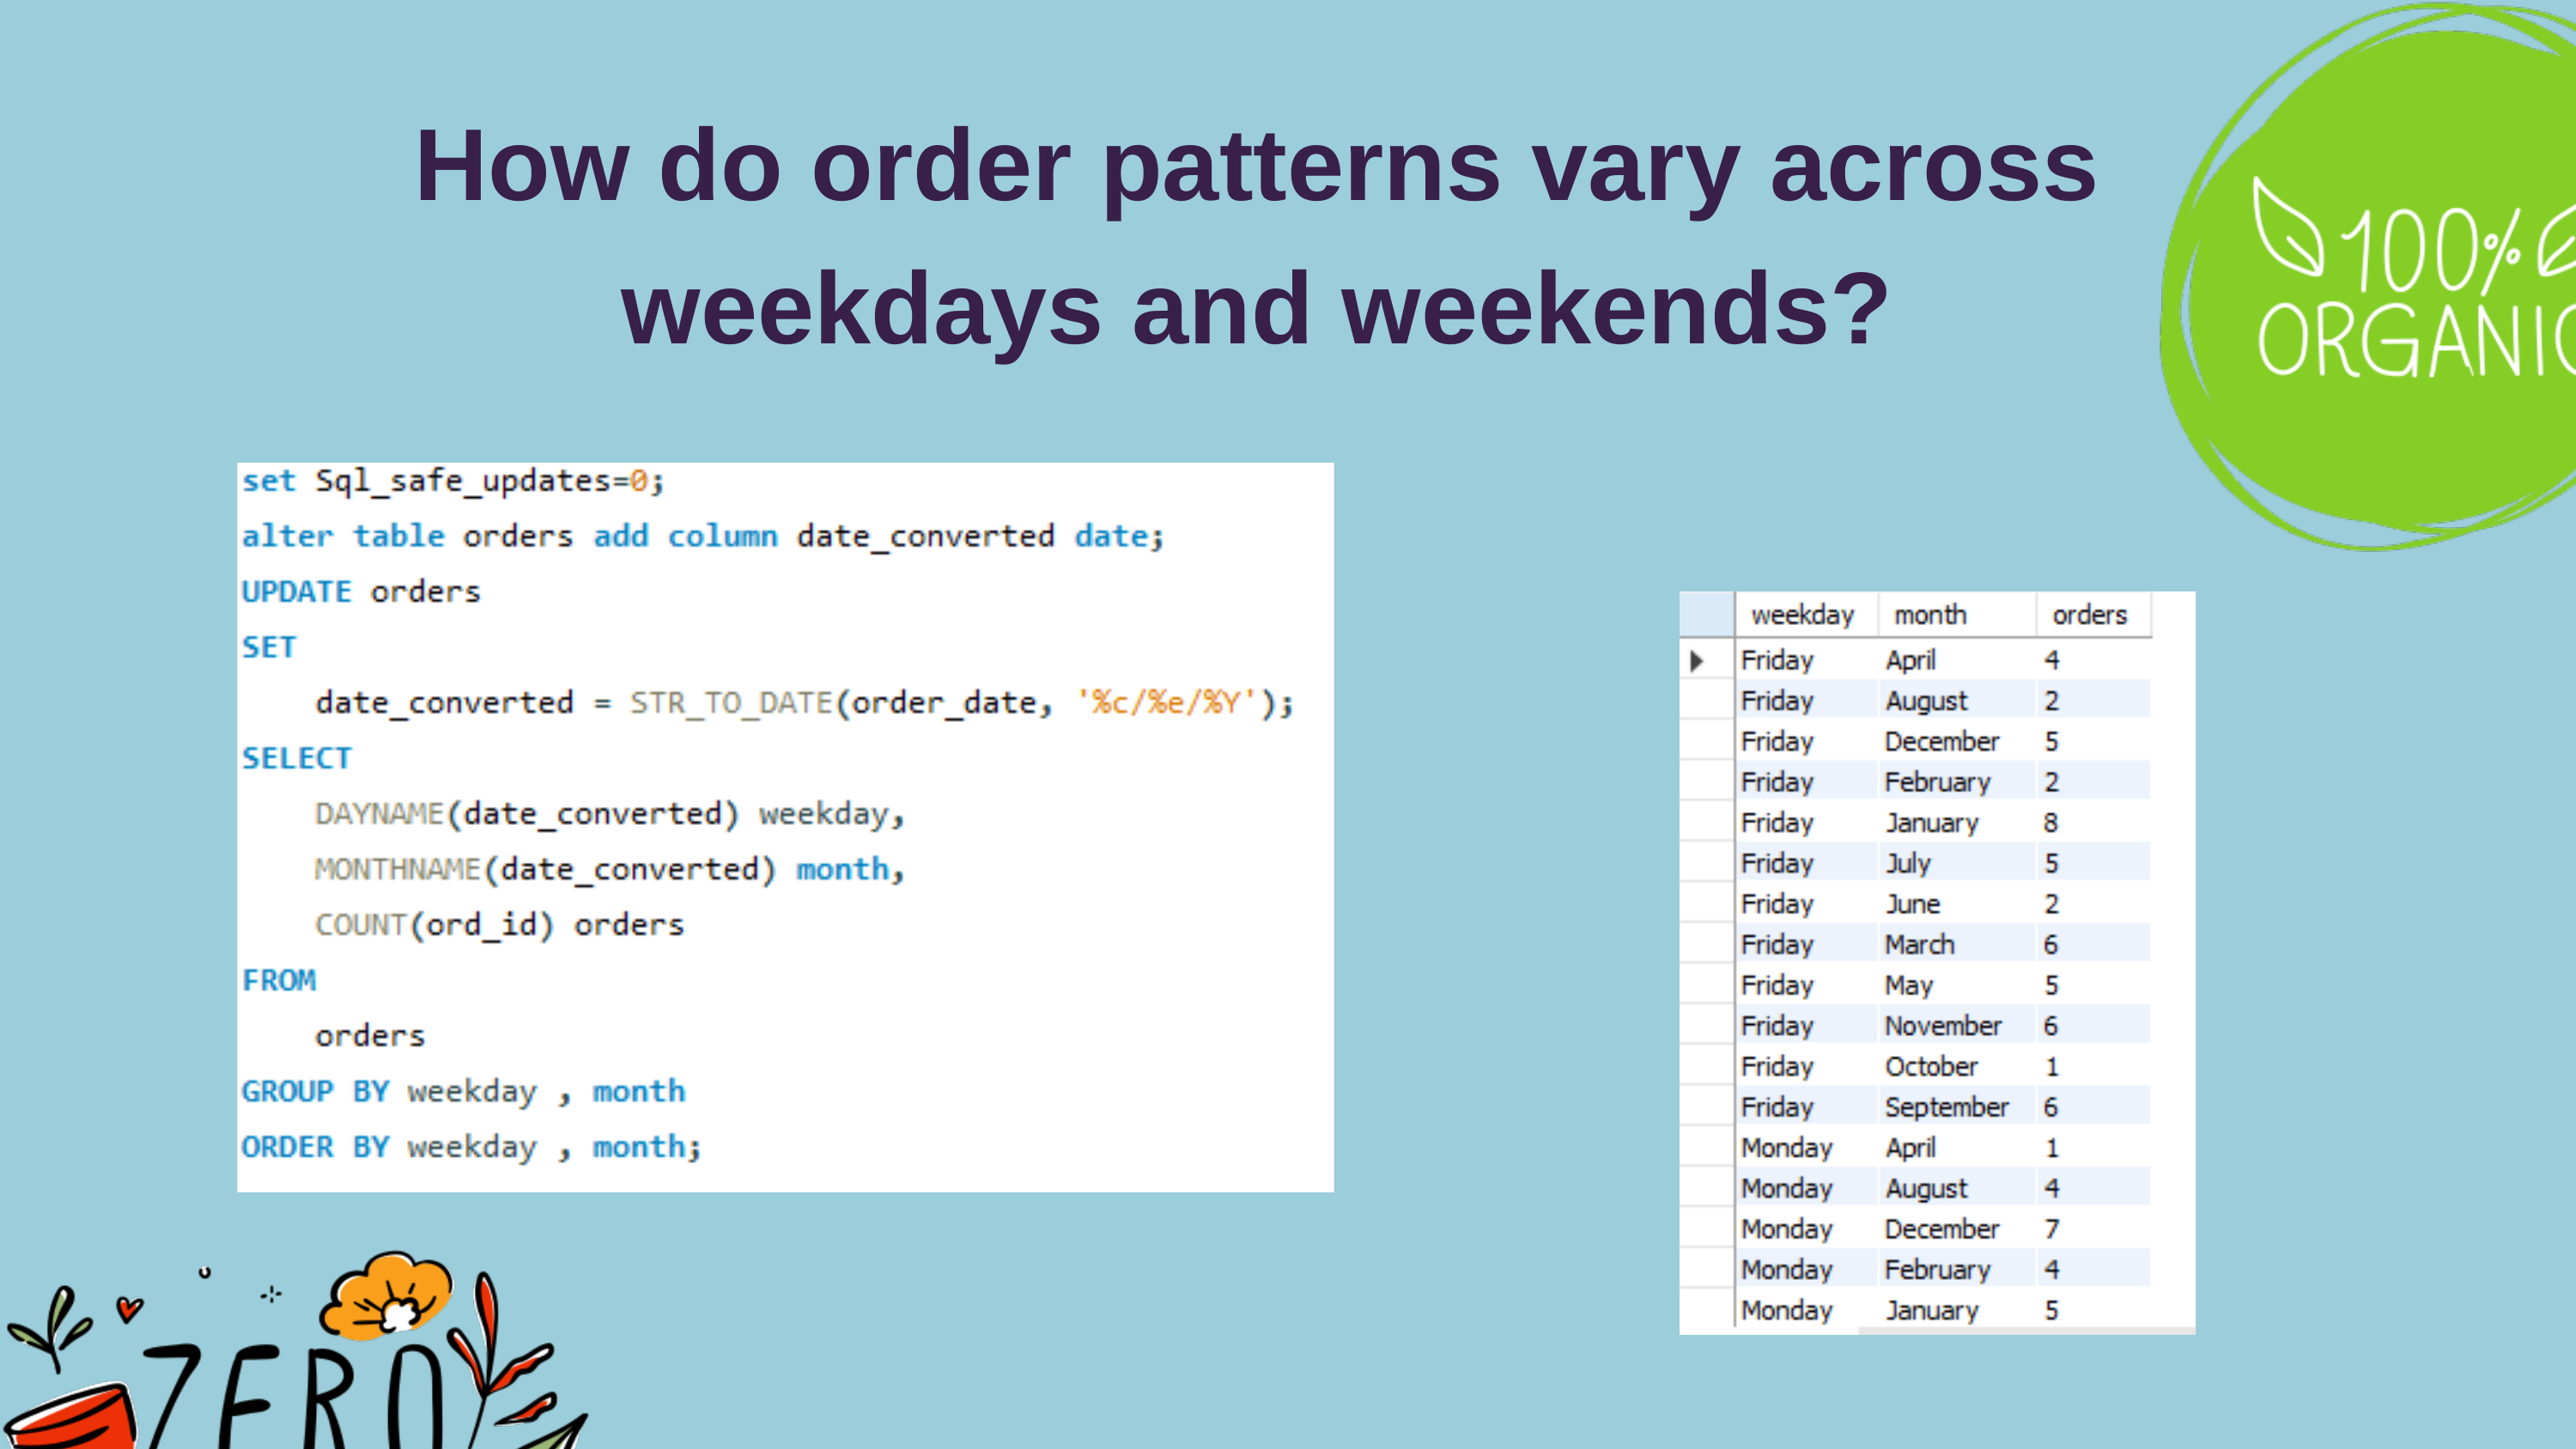

How do order patterns vary across weekdays and weekends?